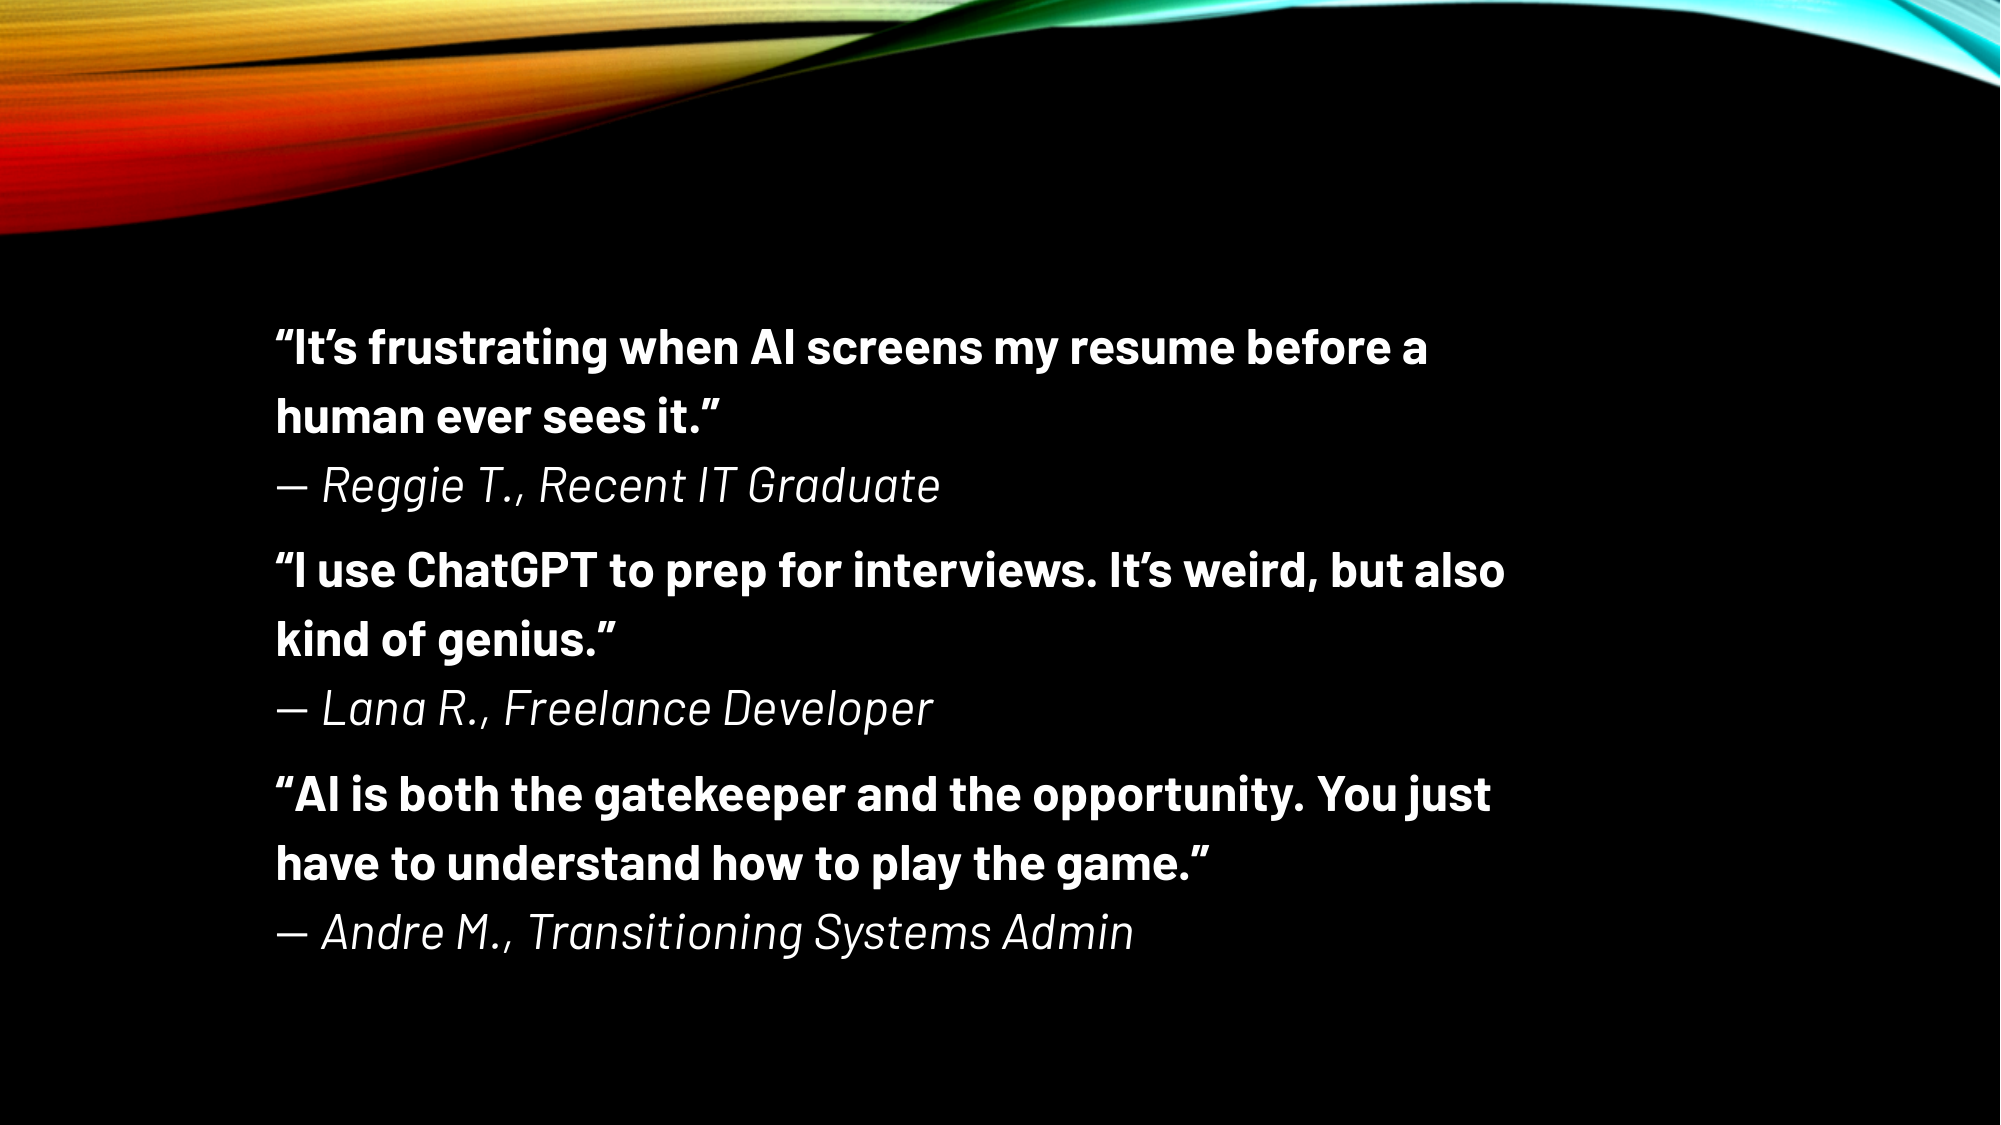

“It’s frustrating when AI screens my resume before a human ever sees it.”
— Reggie T., Recent IT Graduate
“I use ChatGPT to prep for interviews. It’s weird, but also kind of genius.”
— Lana R., Freelance Developer
“AI is both the gatekeeper and the opportunity. You just have to understand how to play the game.”
— Andre M., Transitioning Systems Admin